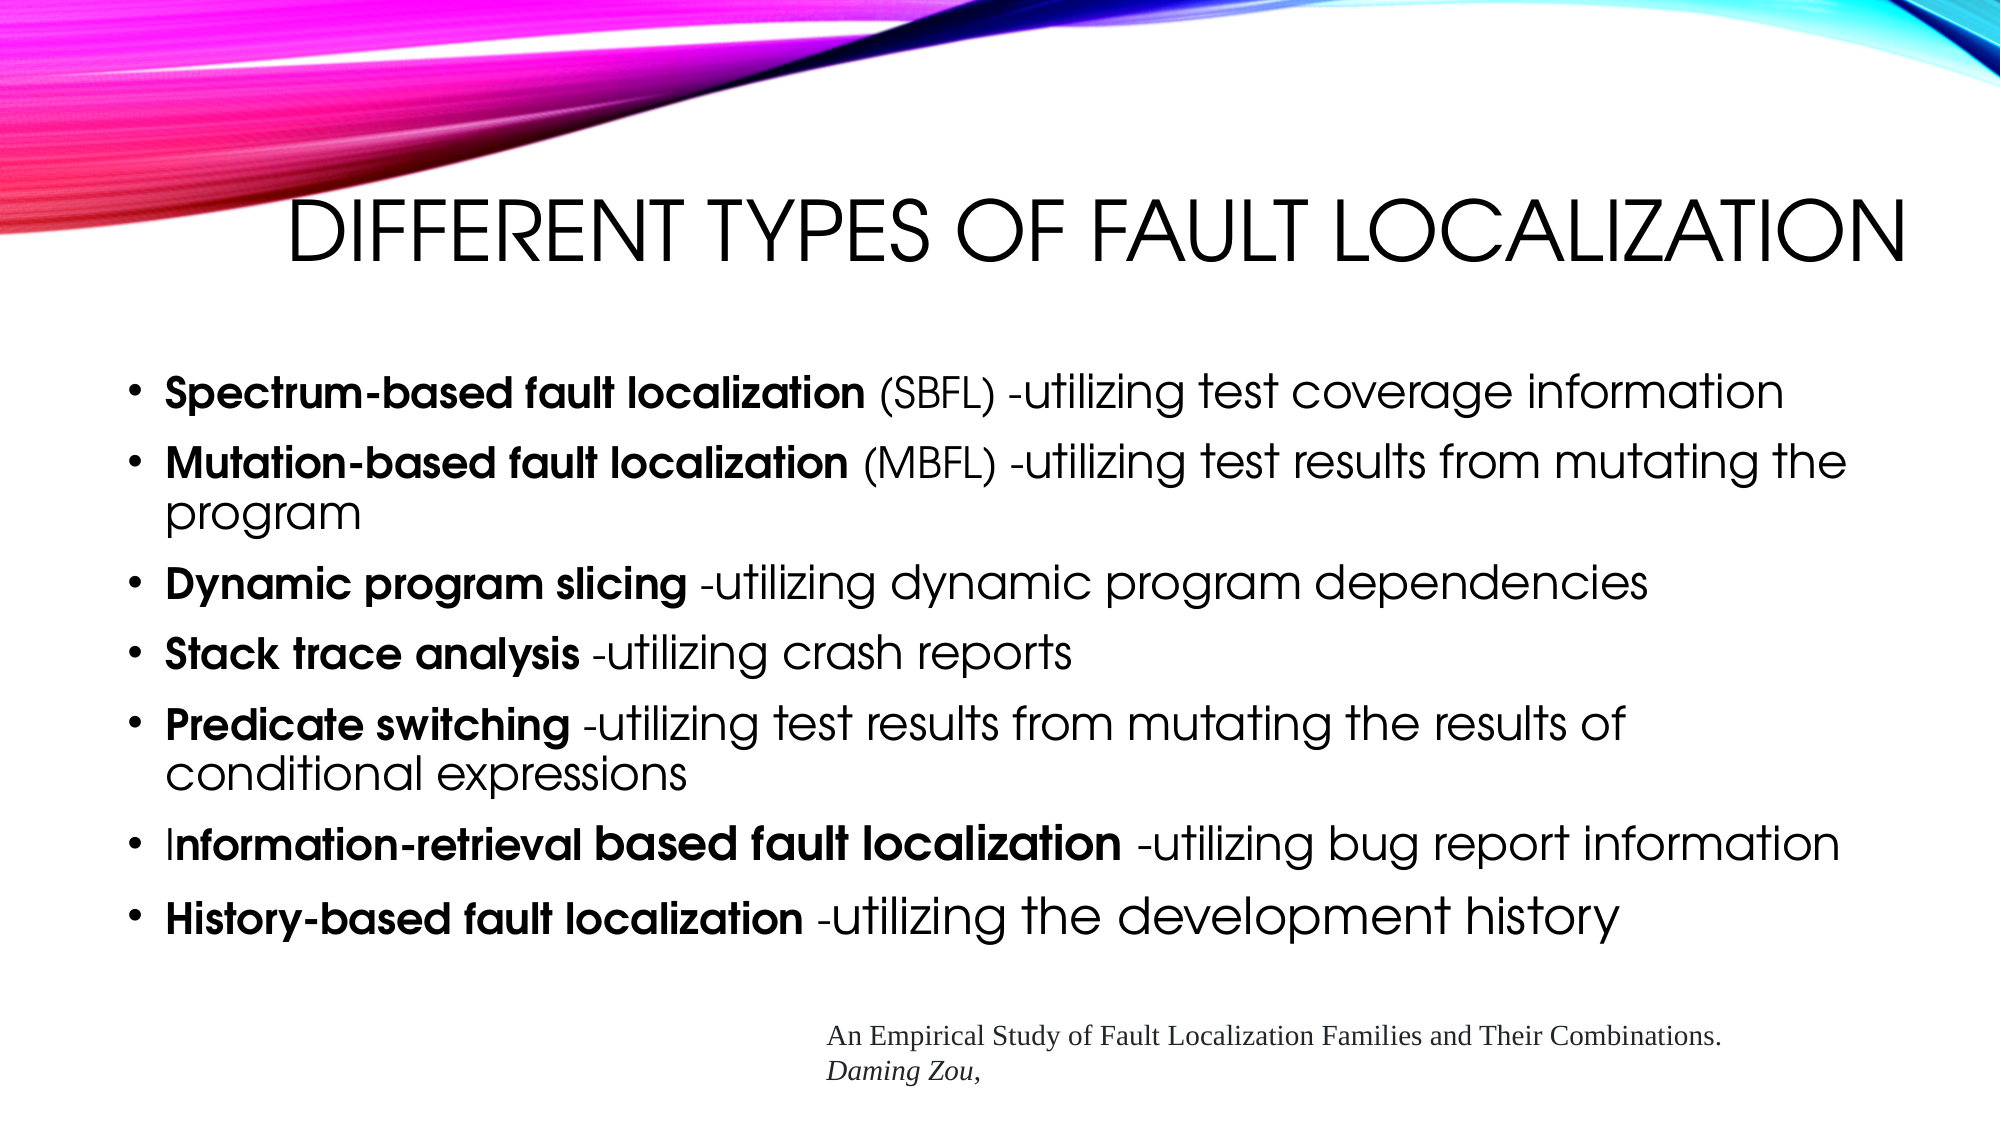

# Different Types of fault localization
Spectrum-based fault localization (SBFL) -utilizing test coverage information
Mutation-based fault localization (MBFL) -utilizing test results from mutating the program
Dynamic program slicing -utilizing dynamic program dependencies
Stack trace analysis -utilizing crash reports
Predicate switching -utilizing test results from mutating the results of conditional expressions
Information-retrieval based fault localization -utilizing bug report information
History-based fault localization -utilizing the development history
An Empirical Study of Fault Localization Families and Their Combinations.
Daming Zou,